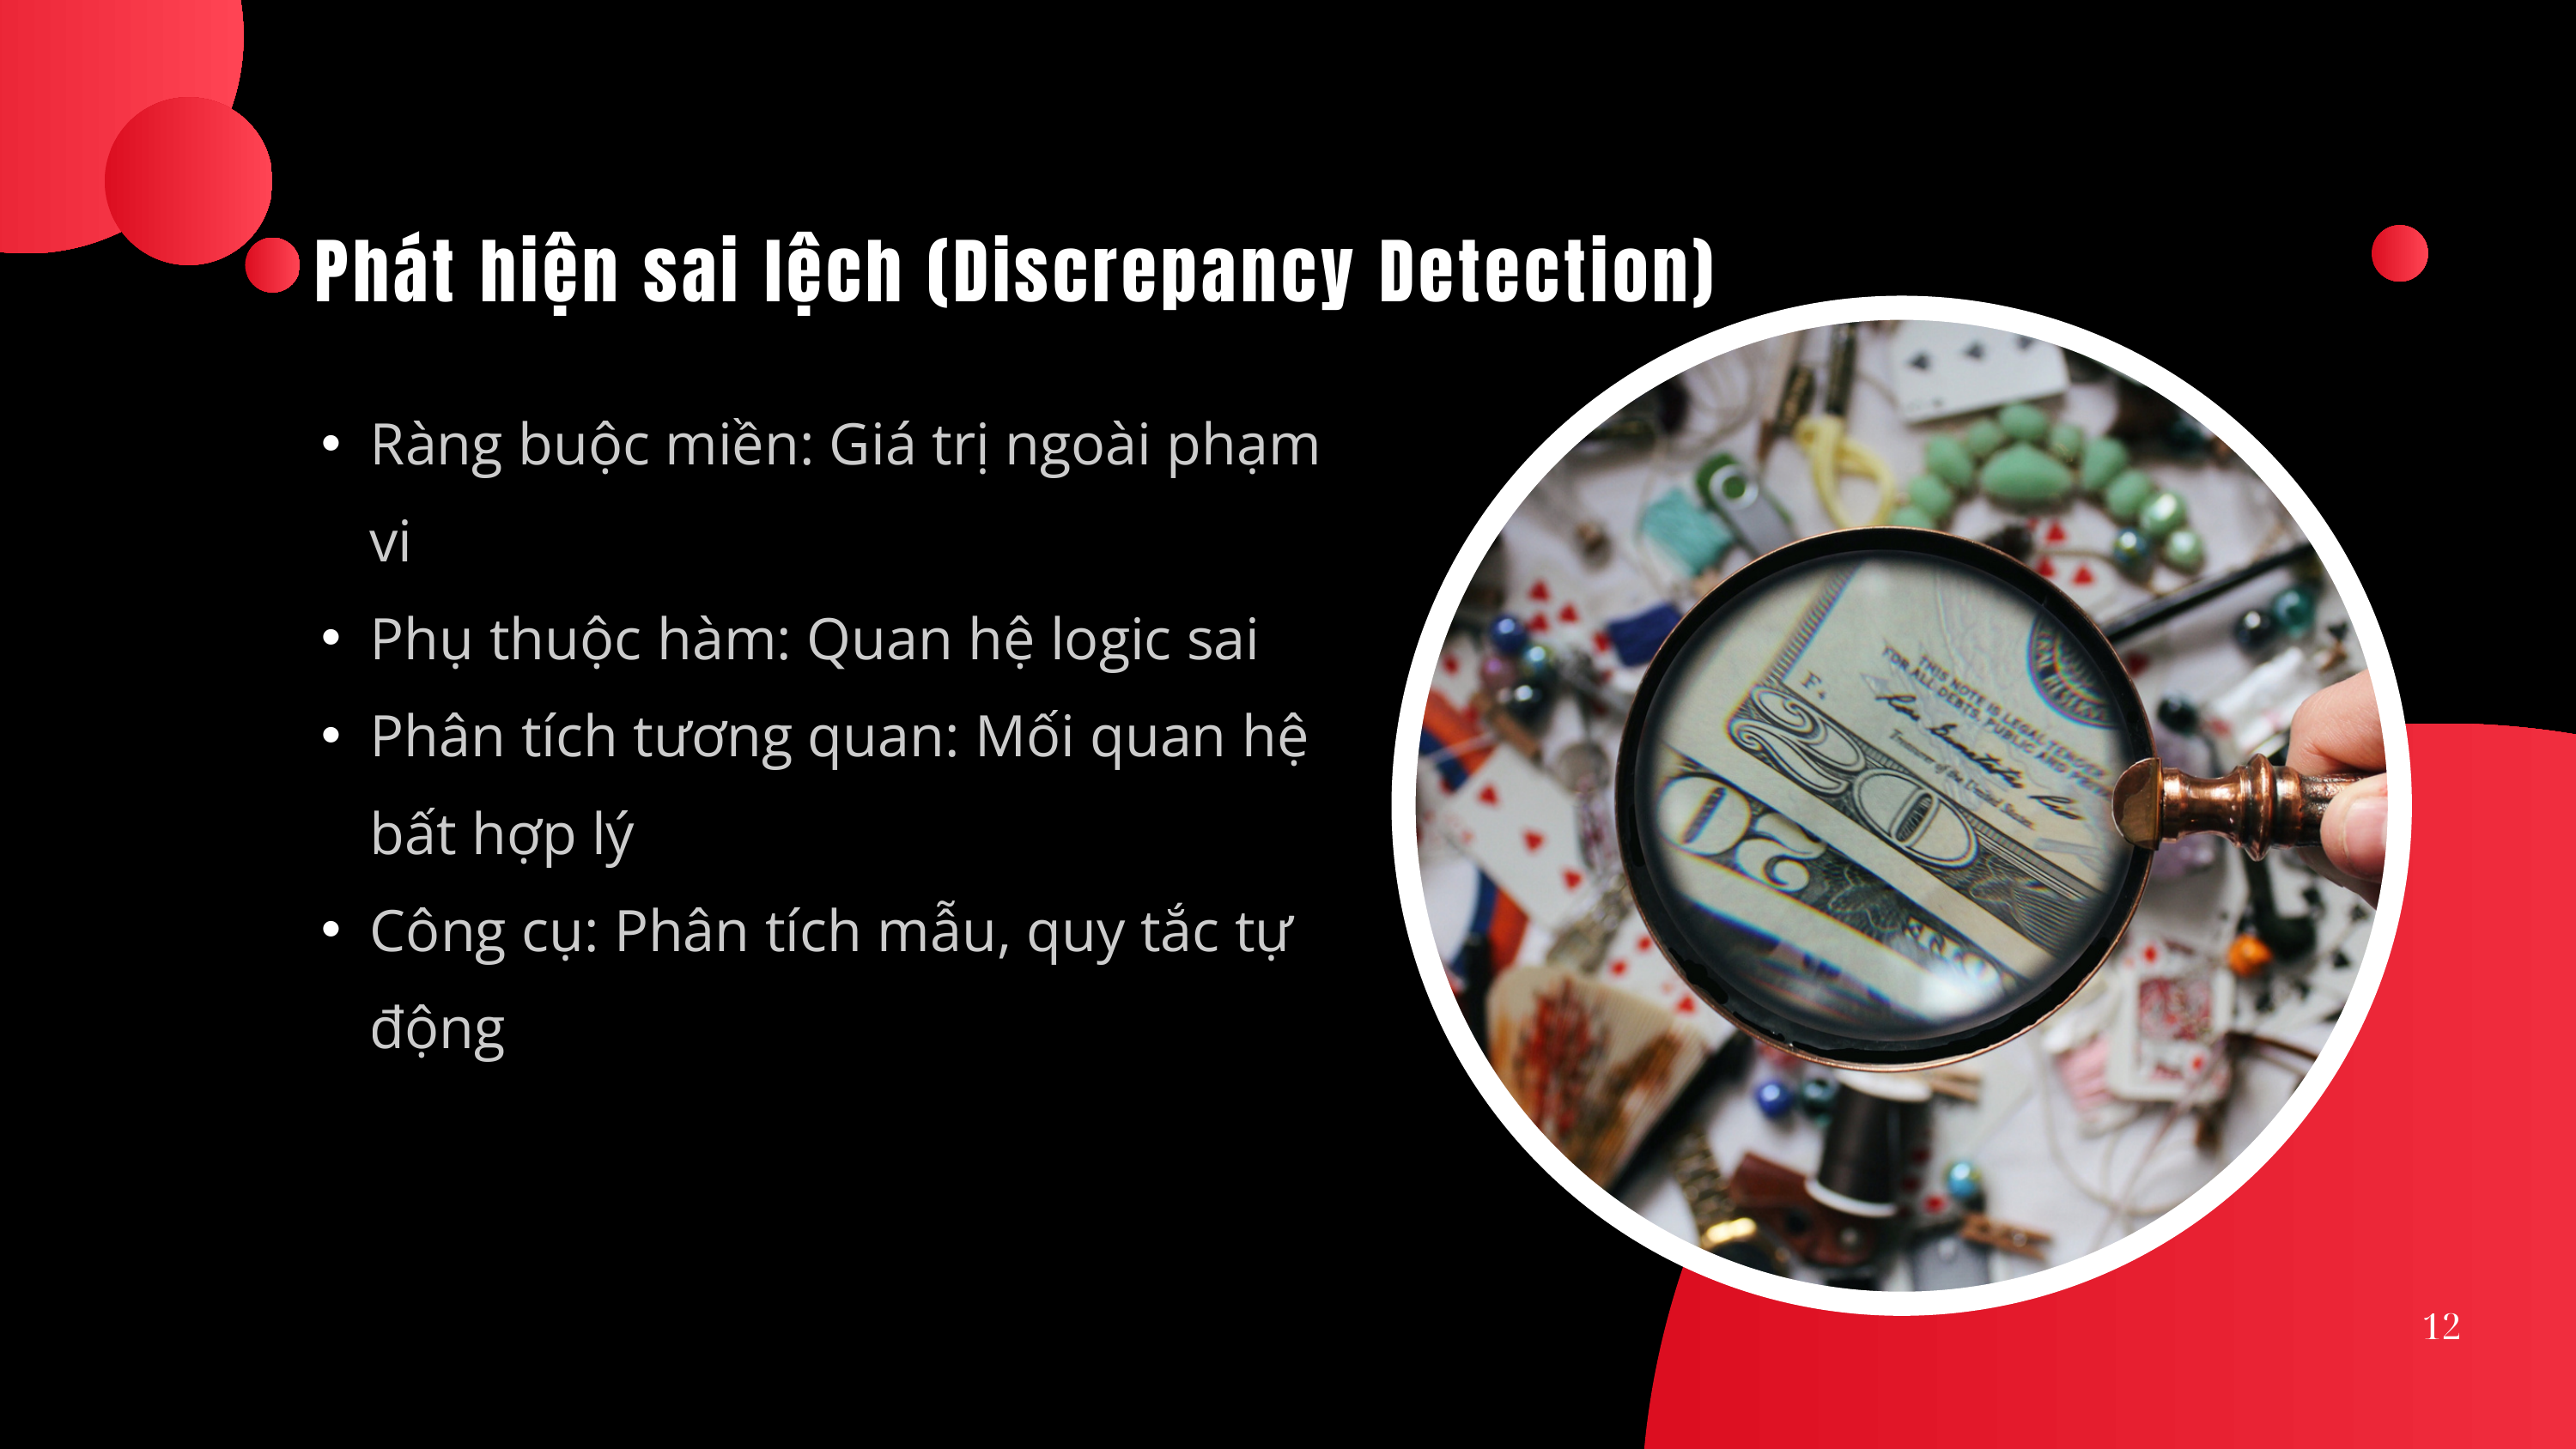

Phát hiện sai lệch (Discrepancy Detection)

Ràng buộc miền: Giá trị ngoài phạm vi
Phụ thuộc hàm: Quan hệ logic sai
Phân tích tương quan: Mối quan hệ bất hợp lý
Công cụ: Phân tích mẫu, quy tắc tự động

12